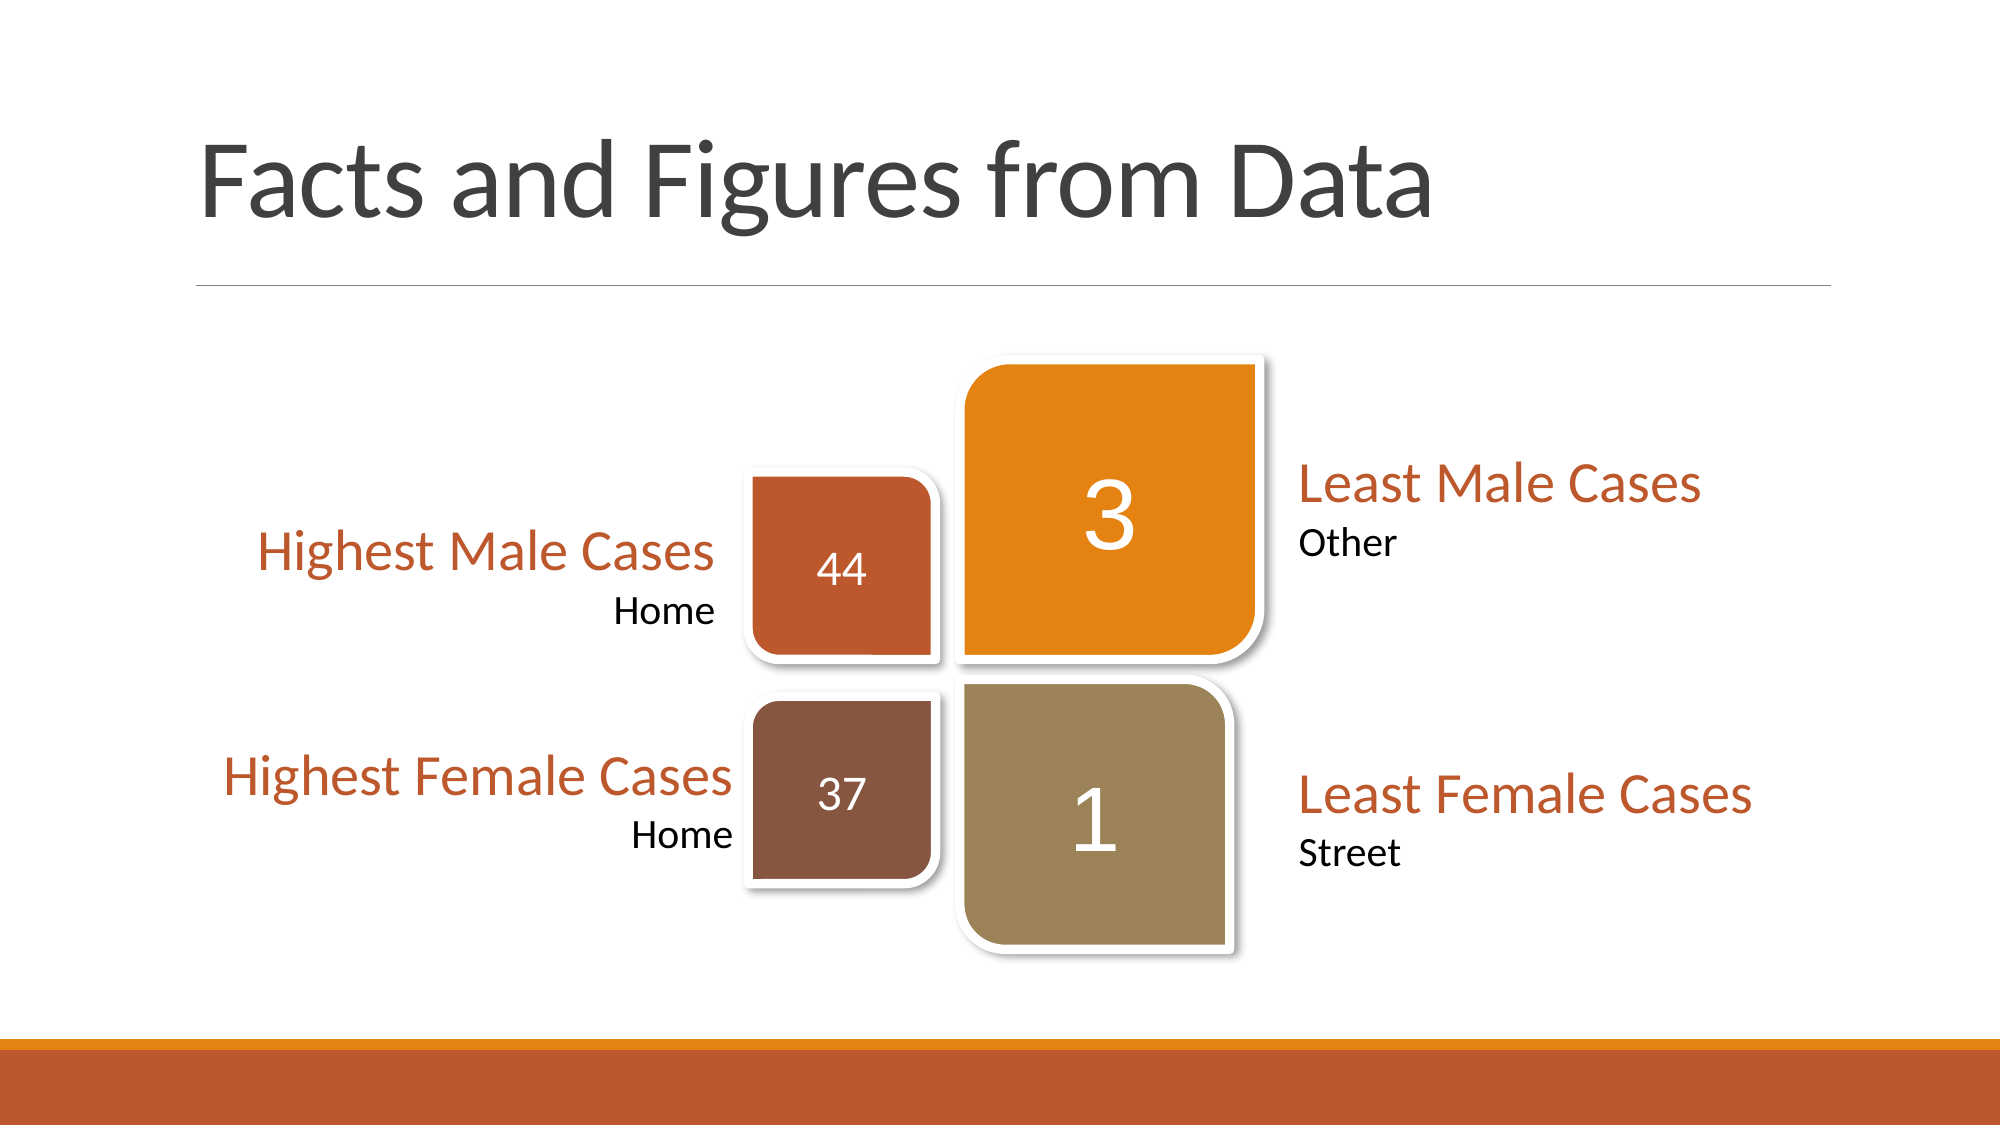

# Facts and Figures from Data
3
Least Male Cases
Other
44
Highest Male Cases
Home
1
37
Highest Female Cases
Home
Least Female Cases
Street